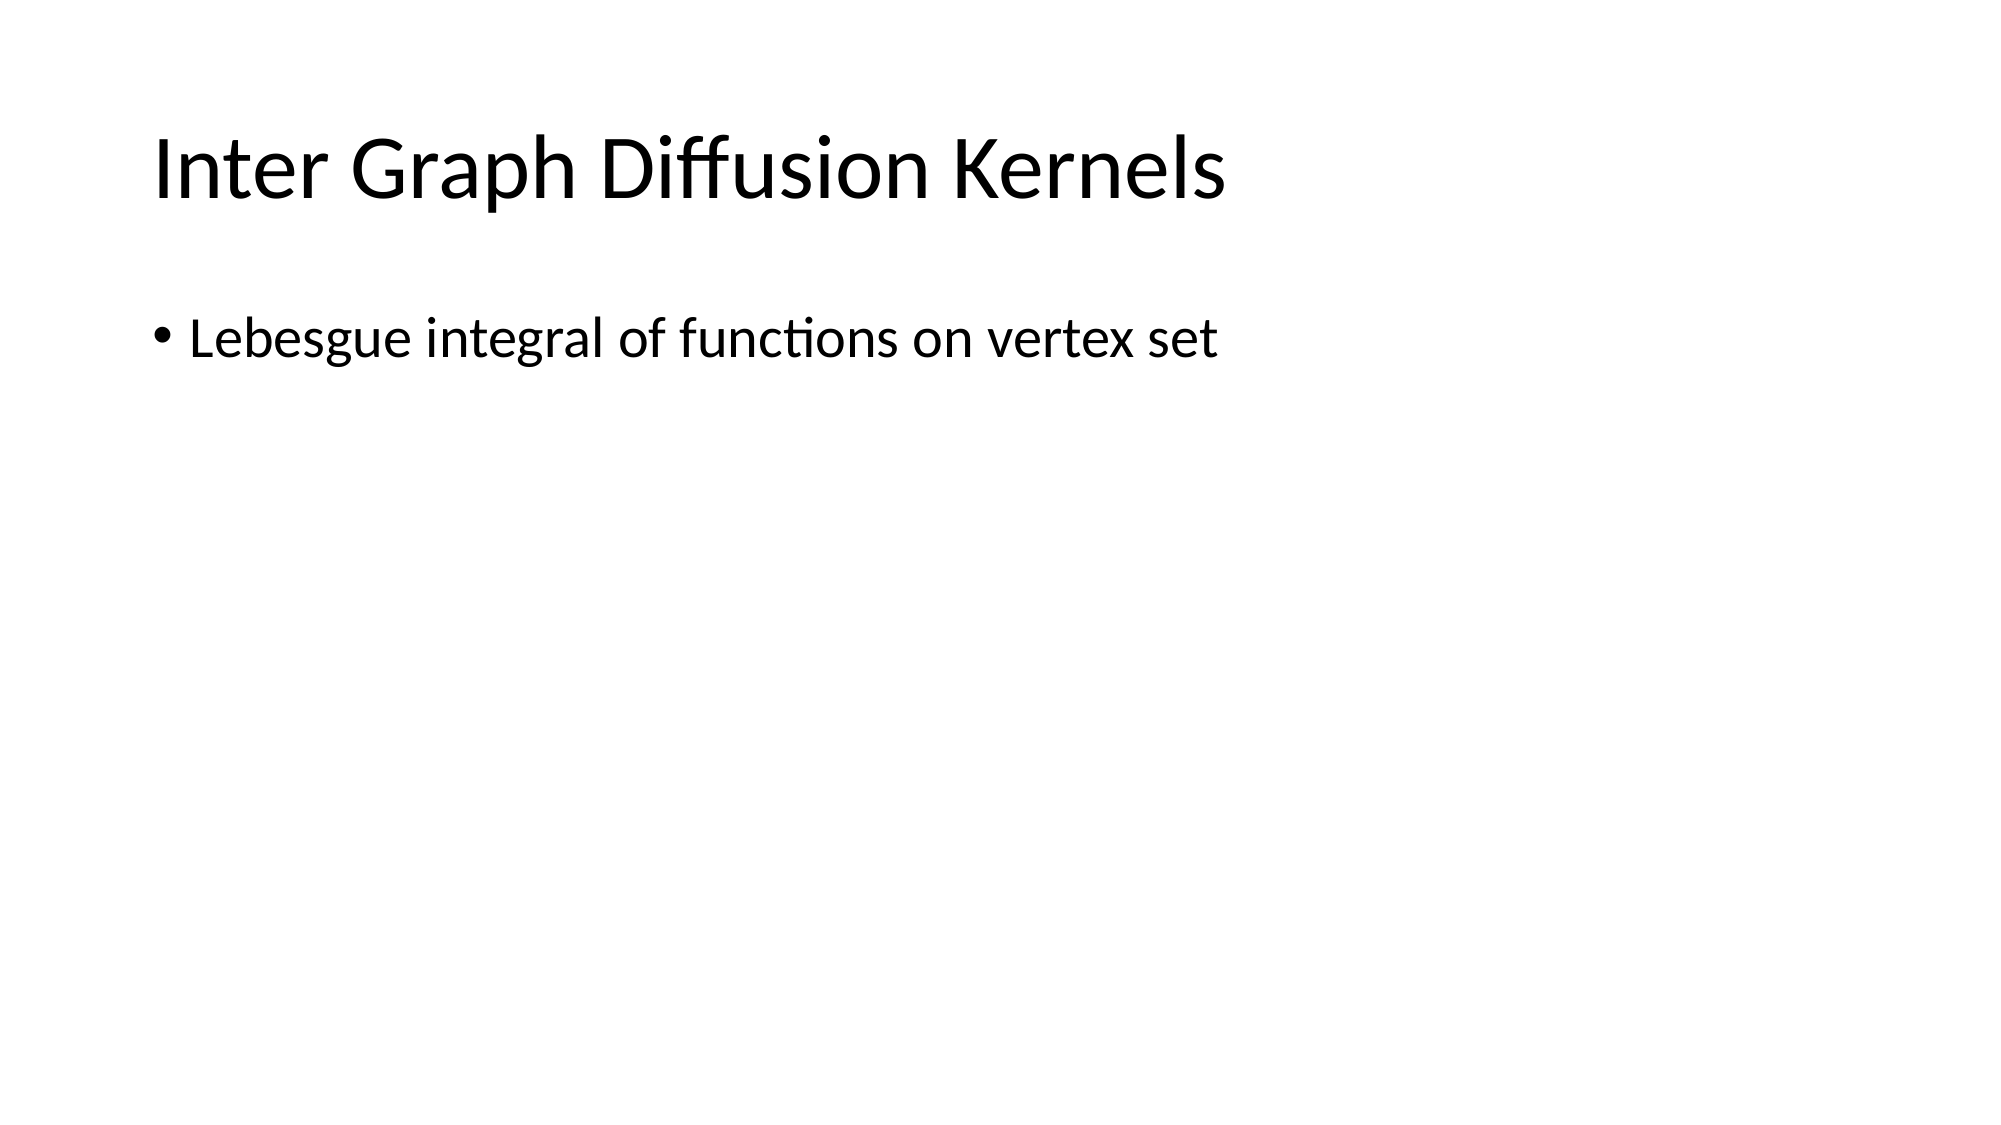

# Inter Graph Diffusion Kernels
Lebesgue integral of functions on vertex set